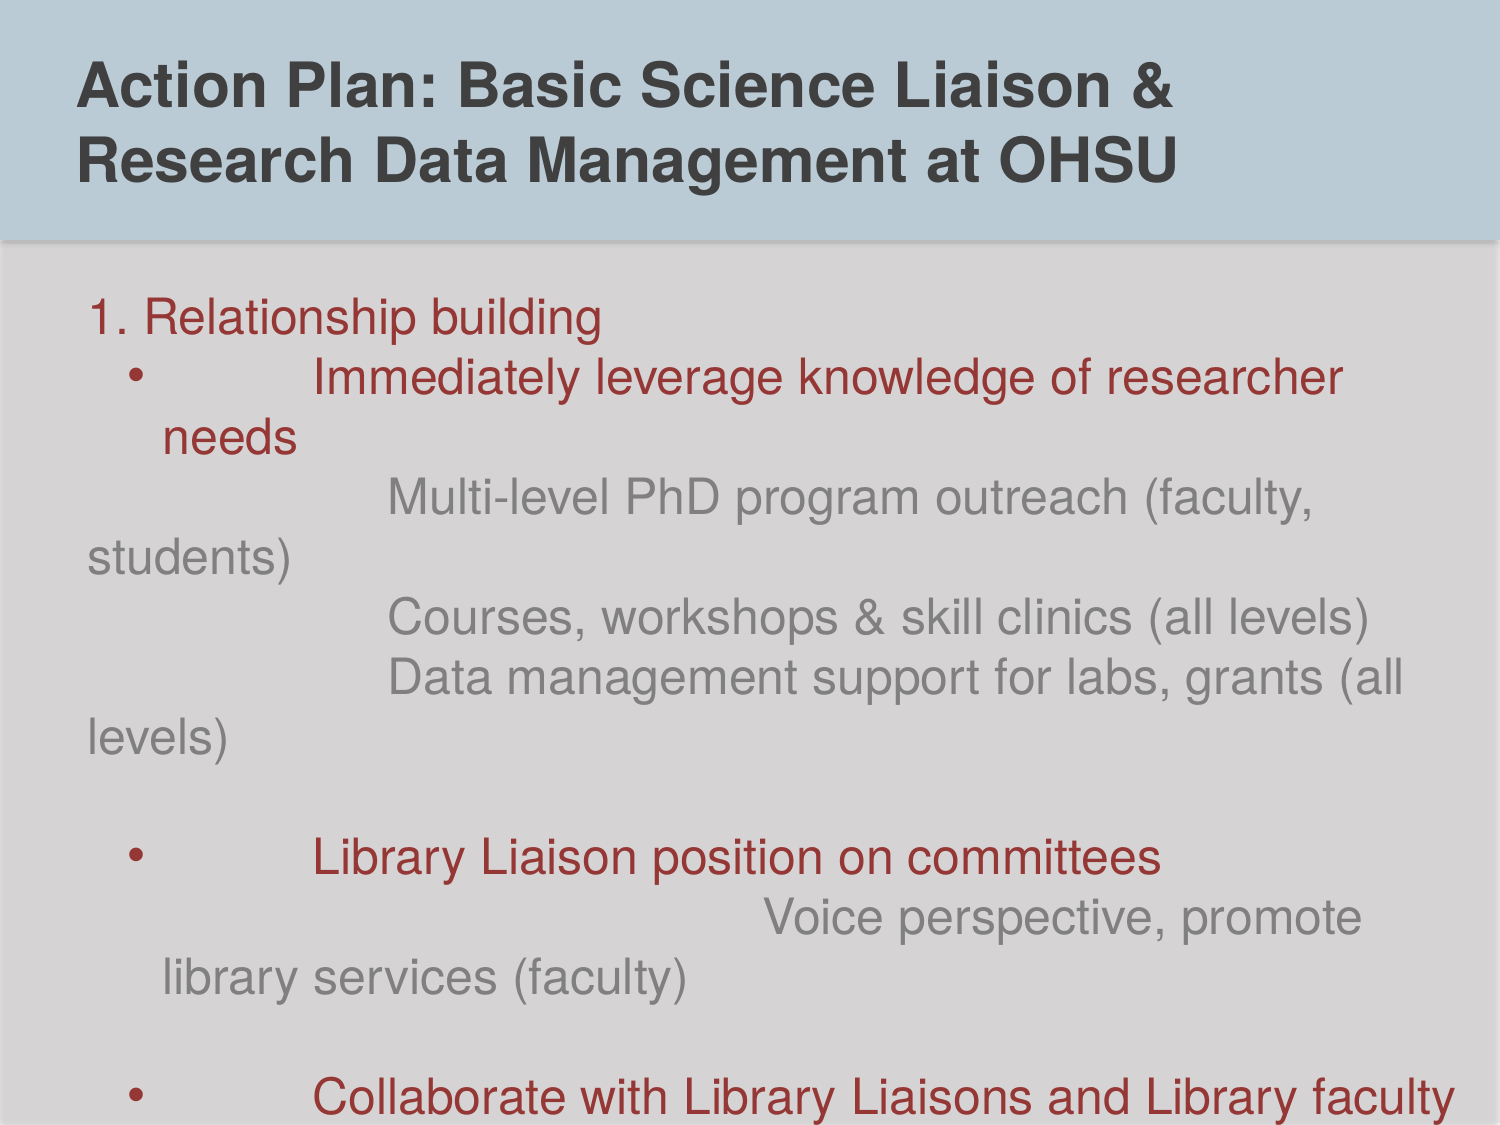

Action Plan: Basic Science Liaison & Research Data Management at OHSU

1. Relationship building
 	Immediately leverage knowledge of researcher needs
		Multi-level PhD program outreach (faculty, students)
		Courses, workshops & skill clinics (all levels)
		Data management support for labs, grants (all levels)

 	Library Liaison position on committees 						Voice perspective, promote library services (faculty)

 	Collaborate with Library Liaisons and Library faculty
		Workshop & develop outreach, assessment mechanisms